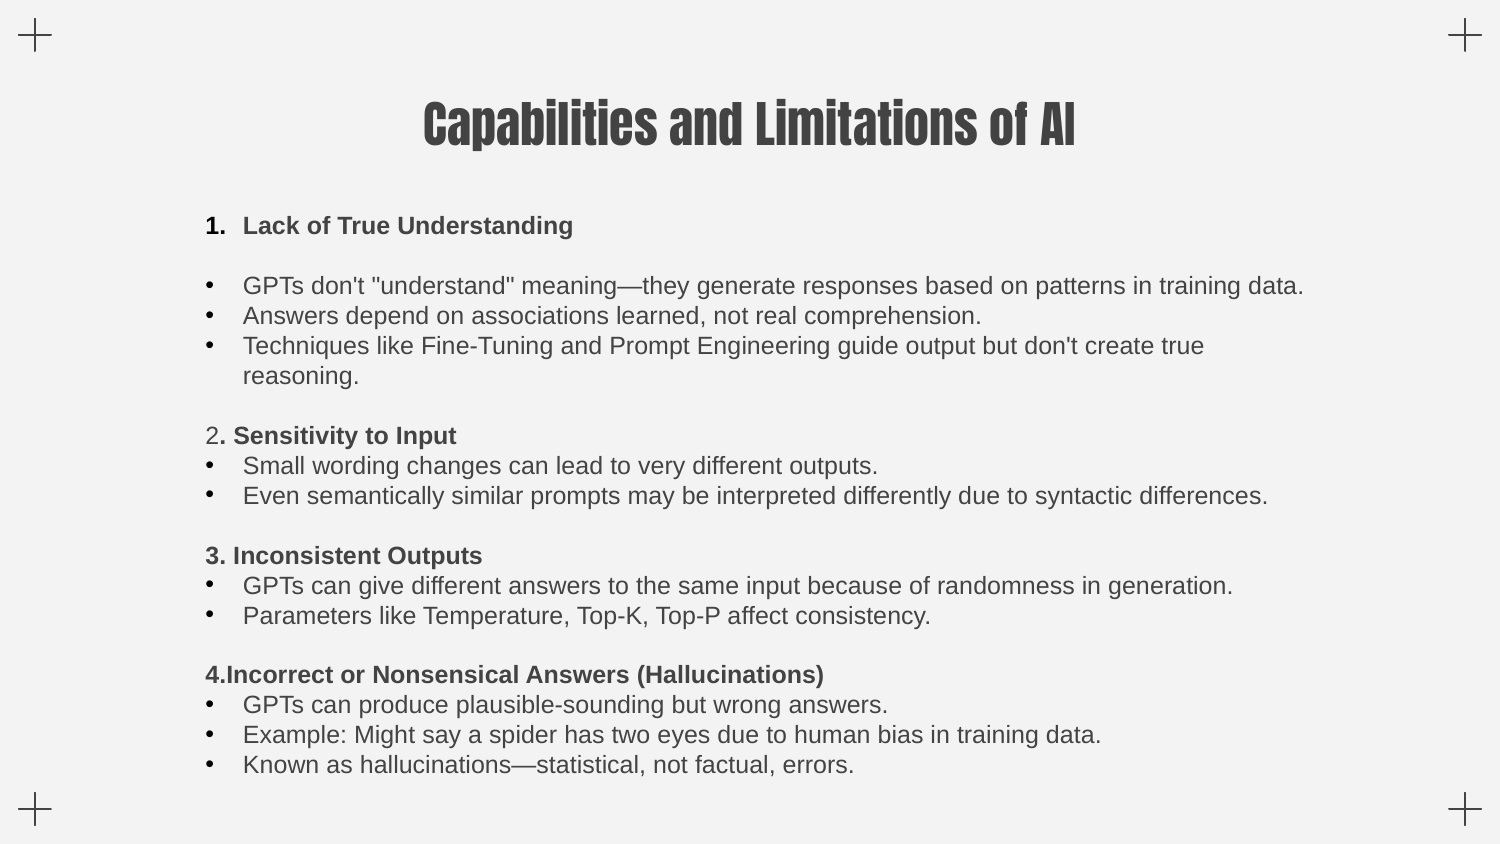

# Capabilities and Limitations of AI
Lack of True Understanding

GPTs don't "understand" meaning—they generate responses based on patterns in training data.
Answers depend on associations learned, not real comprehension.
Techniques like Fine-Tuning and Prompt Engineering guide output but don't create true reasoning.

2. Sensitivity to Input
Small wording changes can lead to very different outputs.
Even semantically similar prompts may be interpreted differently due to syntactic differences.

3. Inconsistent Outputs
GPTs can give different answers to the same input because of randomness in generation.
Parameters like Temperature, Top-K, Top-P affect consistency.

4.Incorrect or Nonsensical Answers (Hallucinations)
GPTs can produce plausible-sounding but wrong answers.
Example: Might say a spider has two eyes due to human bias in training data.
Known as hallucinations—statistical, not factual, errors.